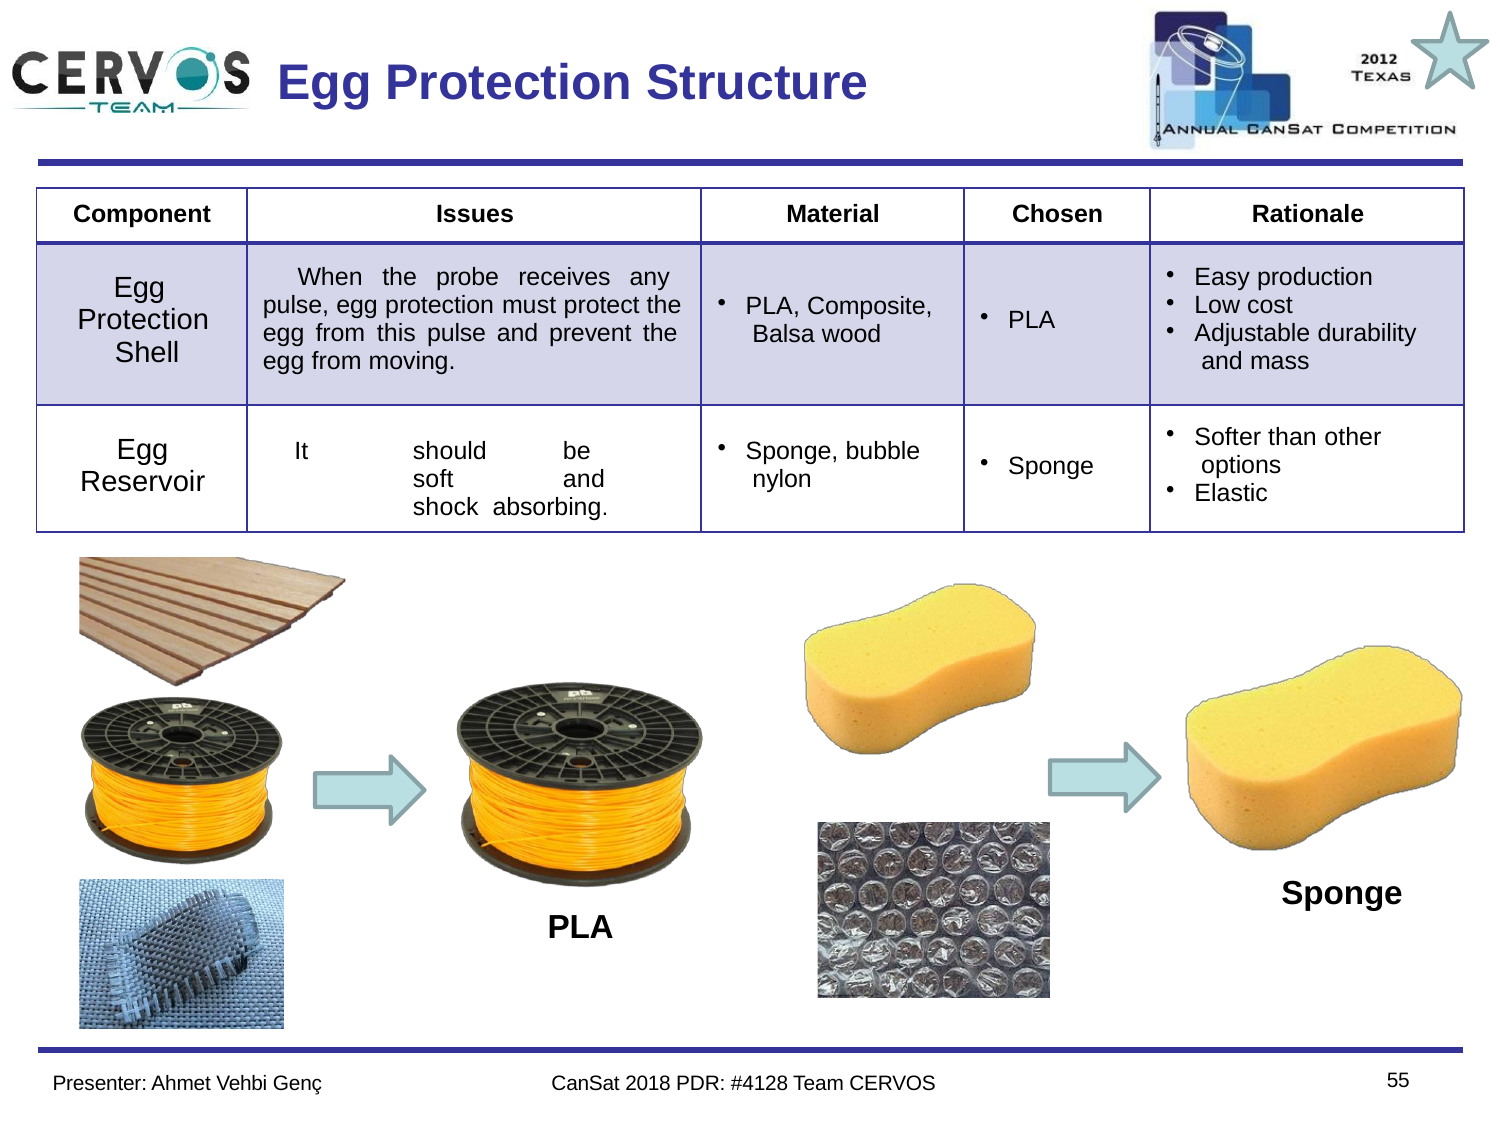

Team Logo
Here
(If You Want)

# Egg Protection Structure

| Component | Issues | Material | Chosen | Rationale |
| --- | --- | --- | --- | --- |
| Egg Protection Shell | When the probe receives any pulse, egg protection must protect the egg from this pulse and prevent the egg from moving. | PLA, Composite, Balsa wood | PLA | Easy production Low cost Adjustable durability and mass |
| Egg Reservoir | It should be soft and shock absorbing. | Sponge, bubble nylon | Sponge | Softer than other options Elastic |

Sponge

PLA
55
Presenter: Ahmet Vehbi Genç
CanSat 2018 PDR: #4128 Team CERVOS